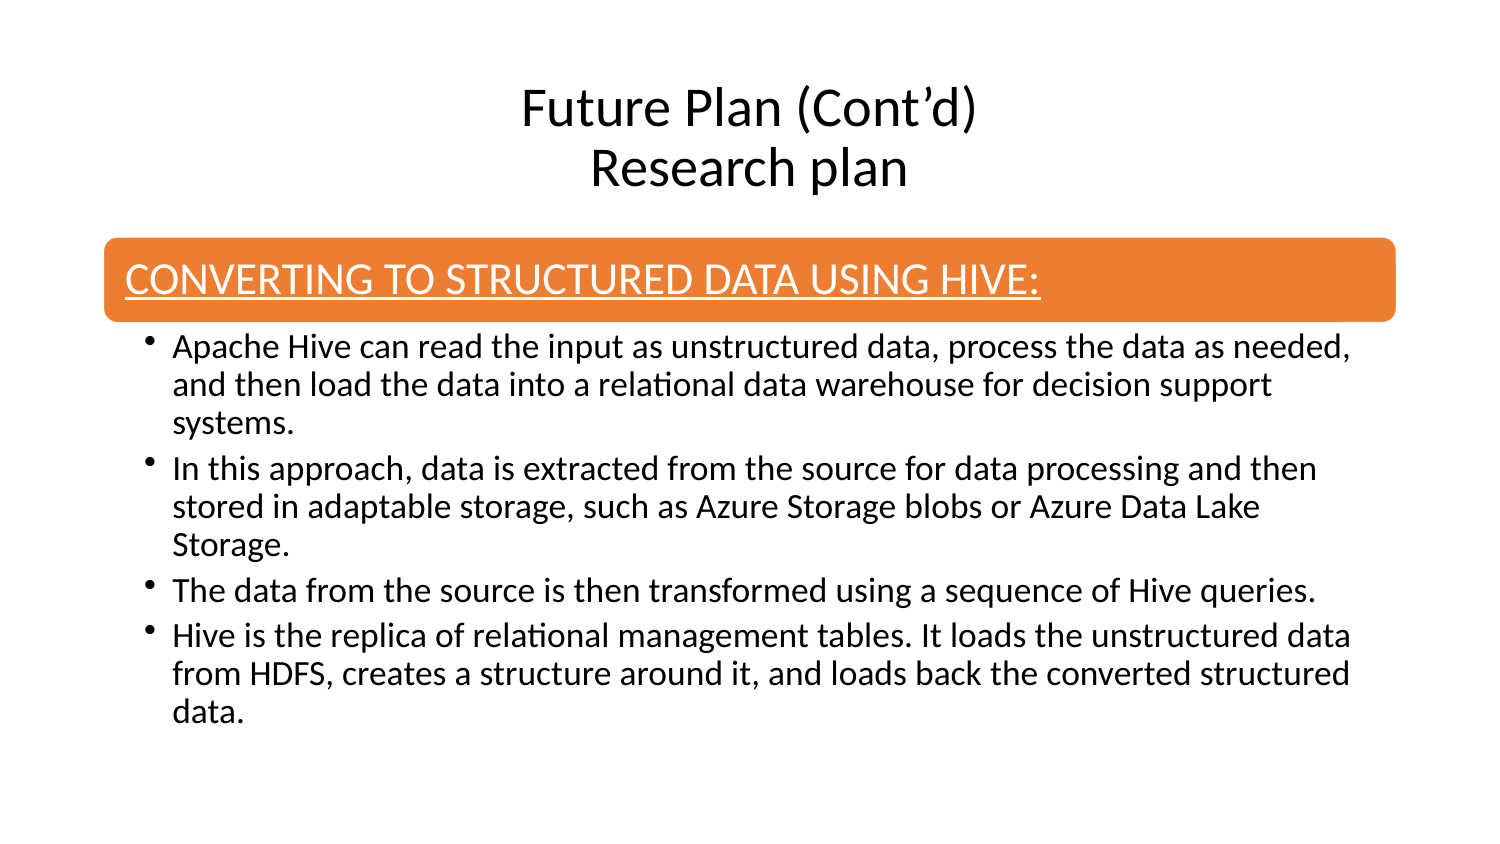

# Future Plan (Cont’d)
Research plan
CONVERTING TO STRUCTURED DATA USING HIVE:
Apache Hive can read the input as unstructured data, process the data as needed, and then load the data into a relational data warehouse for decision support systems.
In this approach, data is extracted from the source for data processing and then stored in adaptable storage, such as Azure Storage blobs or Azure Data Lake Storage.
The data from the source is then transformed using a sequence of Hive queries.
Hive is the replica of relational management tables. It loads the unstructured data from HDFS, creates a structure around it, and loads back the converted structured data.